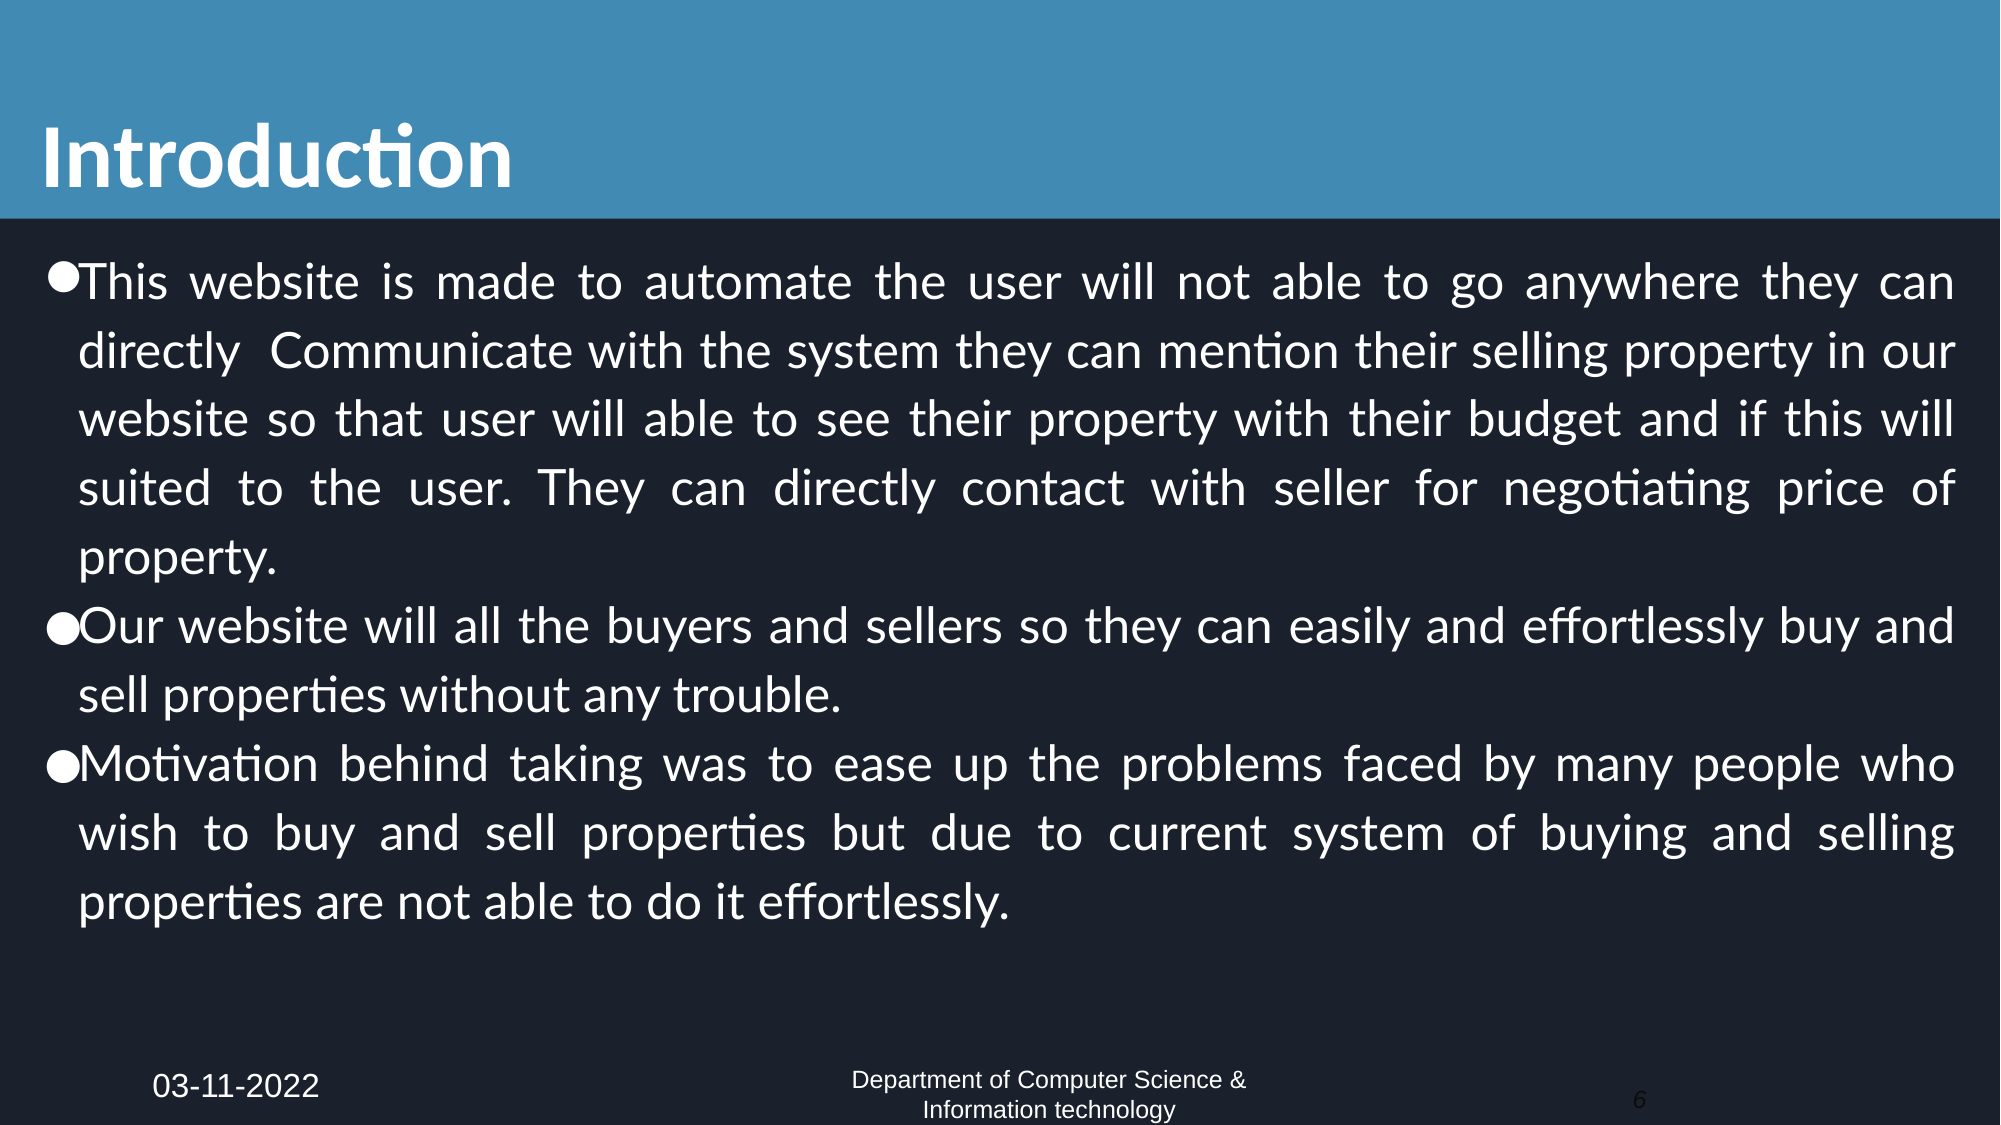

# Introduction
This website is made to automate the user will not able to go anywhere they can directly  Communicate with the system they can mention their selling property in our website so that user will able to see their property with their budget and if this will suited to the user. They can directly contact with seller for negotiating price of property.
Our website will all the buyers and sellers so they can easily and effortlessly buy and sell properties without any trouble.
Motivation behind taking was to ease up the problems faced by many people who wish to buy and sell properties but due to current system of buying and selling properties are not able to do it effortlessly.

Department of Computer Science & Information technology
03-11-2022

6